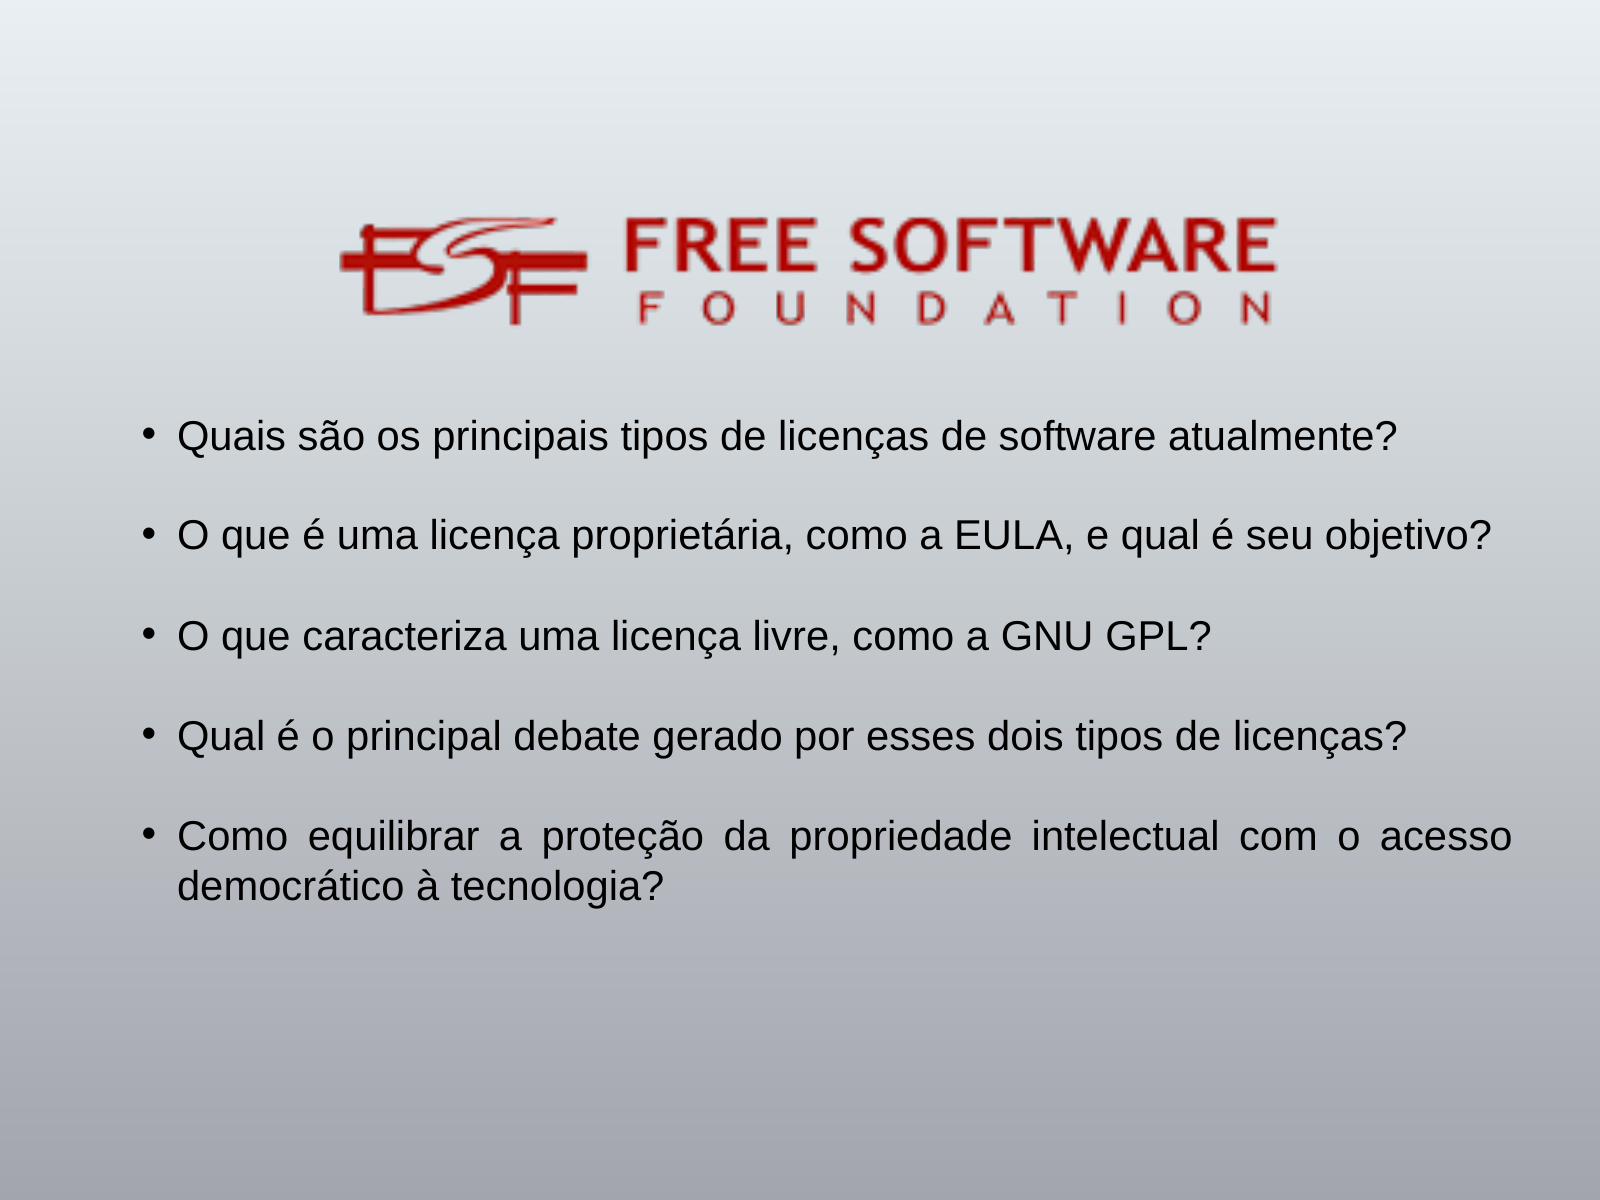

Quais são os principais tipos de licenças de software atualmente?

O que é uma licença proprietária, como a EULA, e qual é seu objetivo?

O que caracteriza uma licença livre, como a GNU GPL?

Qual é o principal debate gerado por esses dois tipos de licenças?

Como equilibrar a proteção da propriedade intelectual com o acesso democrático à tecnologia?